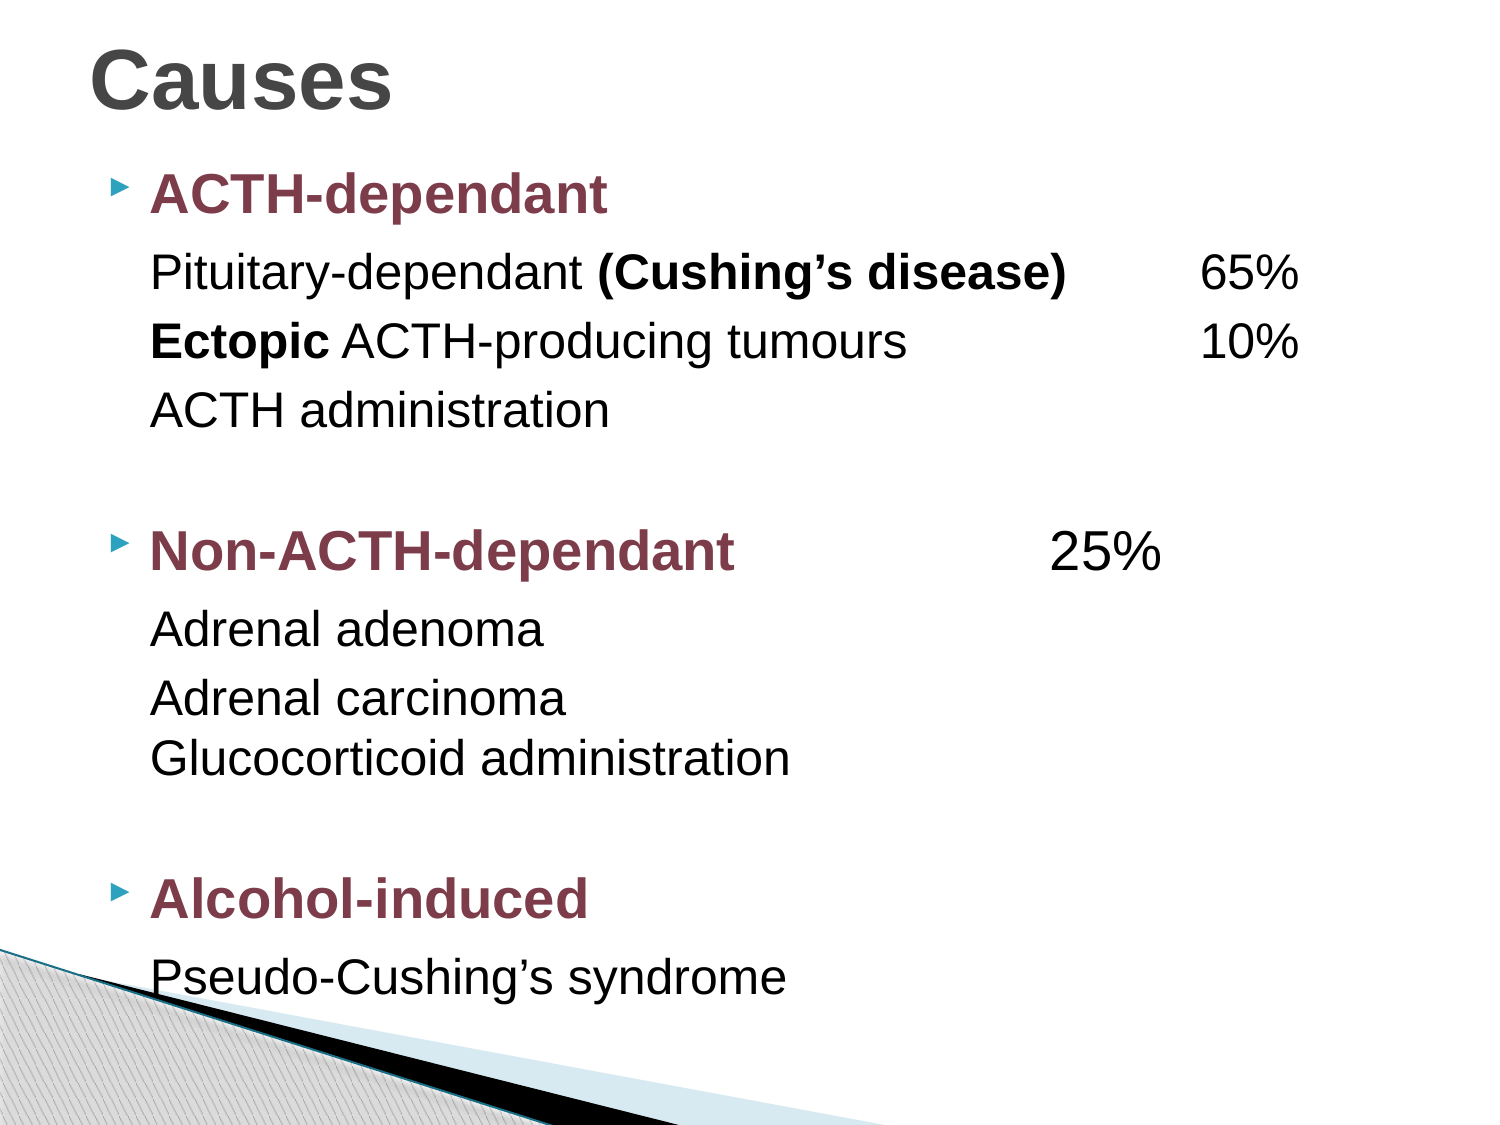

# Causes
ACTH-dependant
	Pituitary-dependant (Cushing’s disease)	65%
	Ectopic ACTH-producing tumours 		10%
	ACTH administration

Non-ACTH-dependant          		25%
	Adrenal adenoma
	Adrenal carcinoma
Glucocorticoid administration

Alcohol-induced
	Pseudo-Cushing’s syndrome